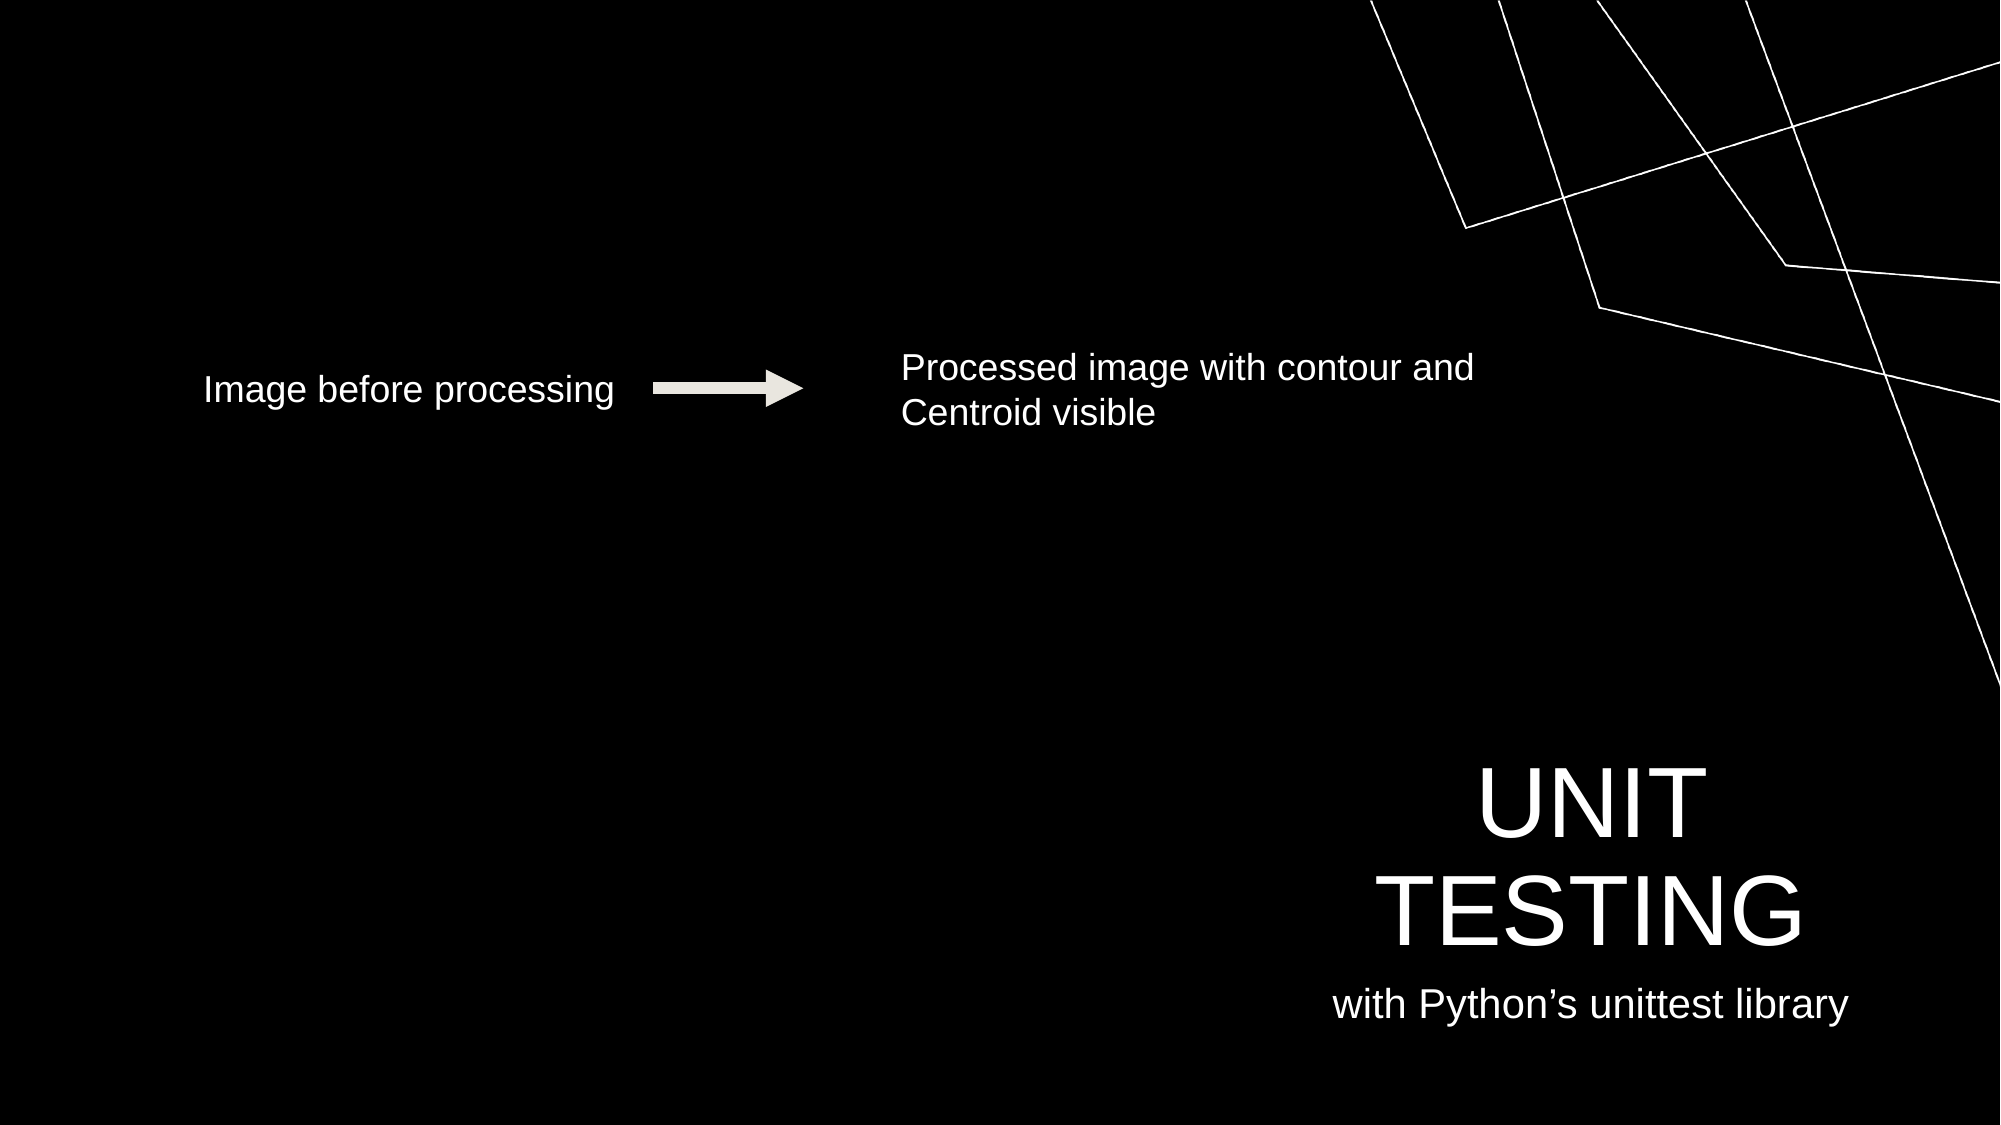

Processed image with contour and
Centroid visible
Image before processing
# Unit testing
with Python’s unittest library